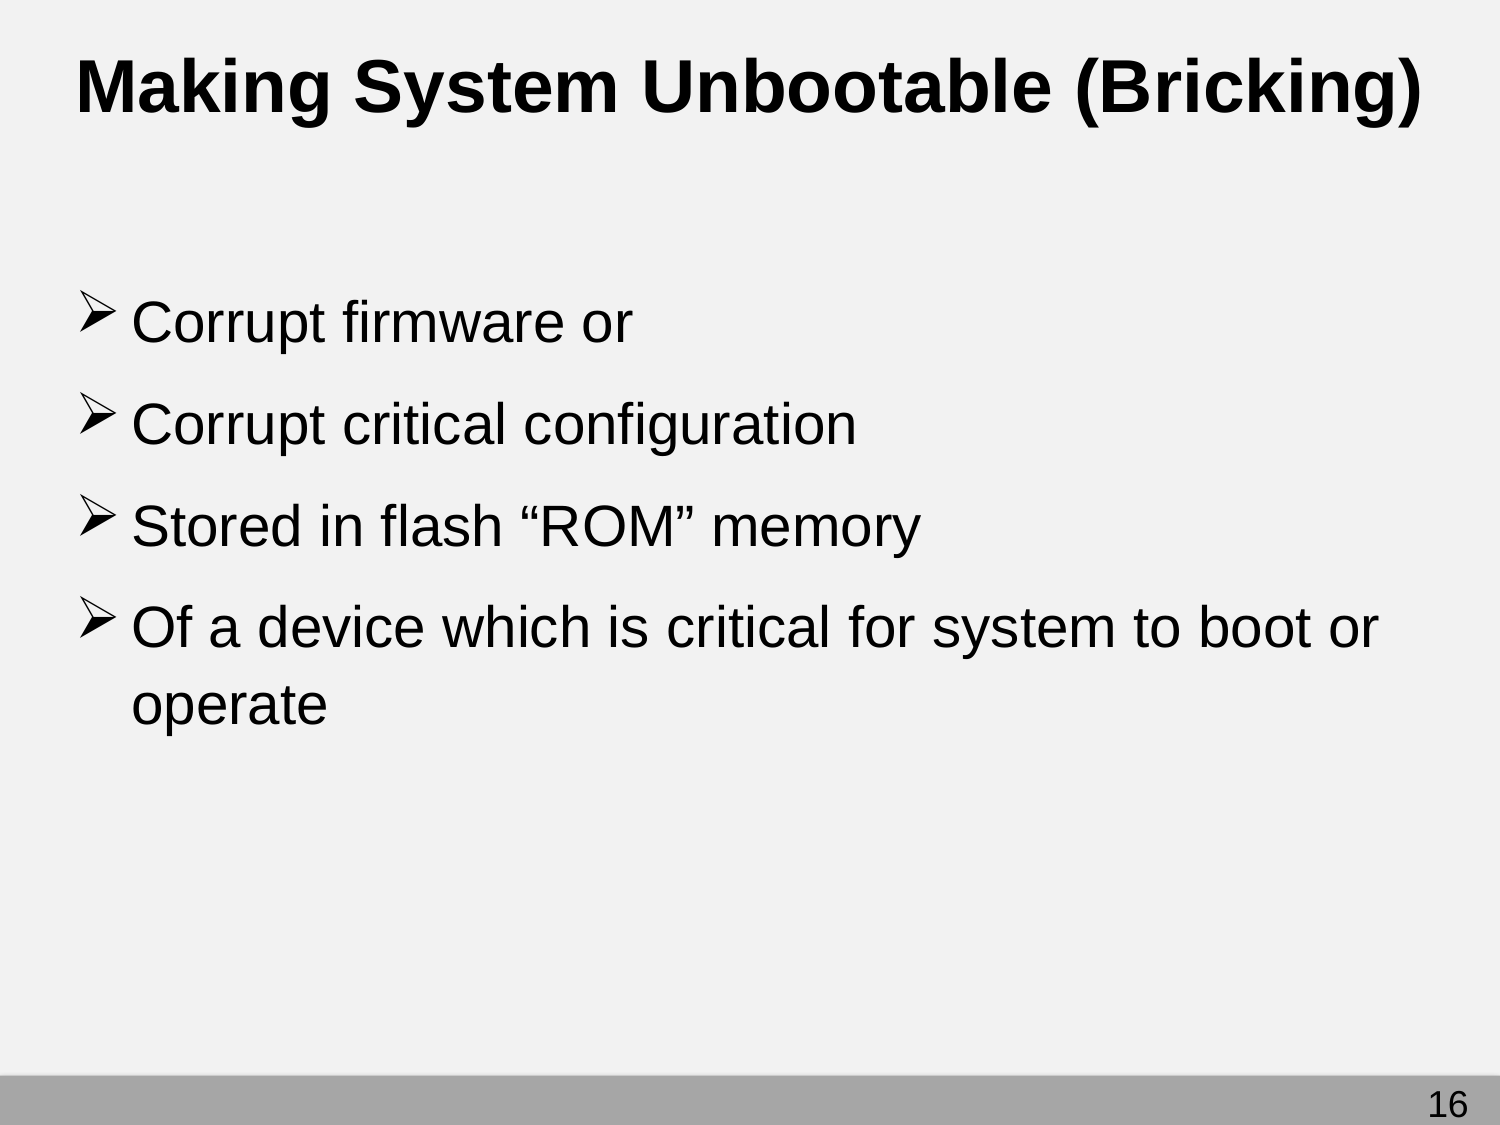

# Making System Unbootable (Bricking)
Corrupt firmware or
Corrupt critical configuration
Stored in flash “ROM” memory
Of a device which is critical for system to boot or operate

16